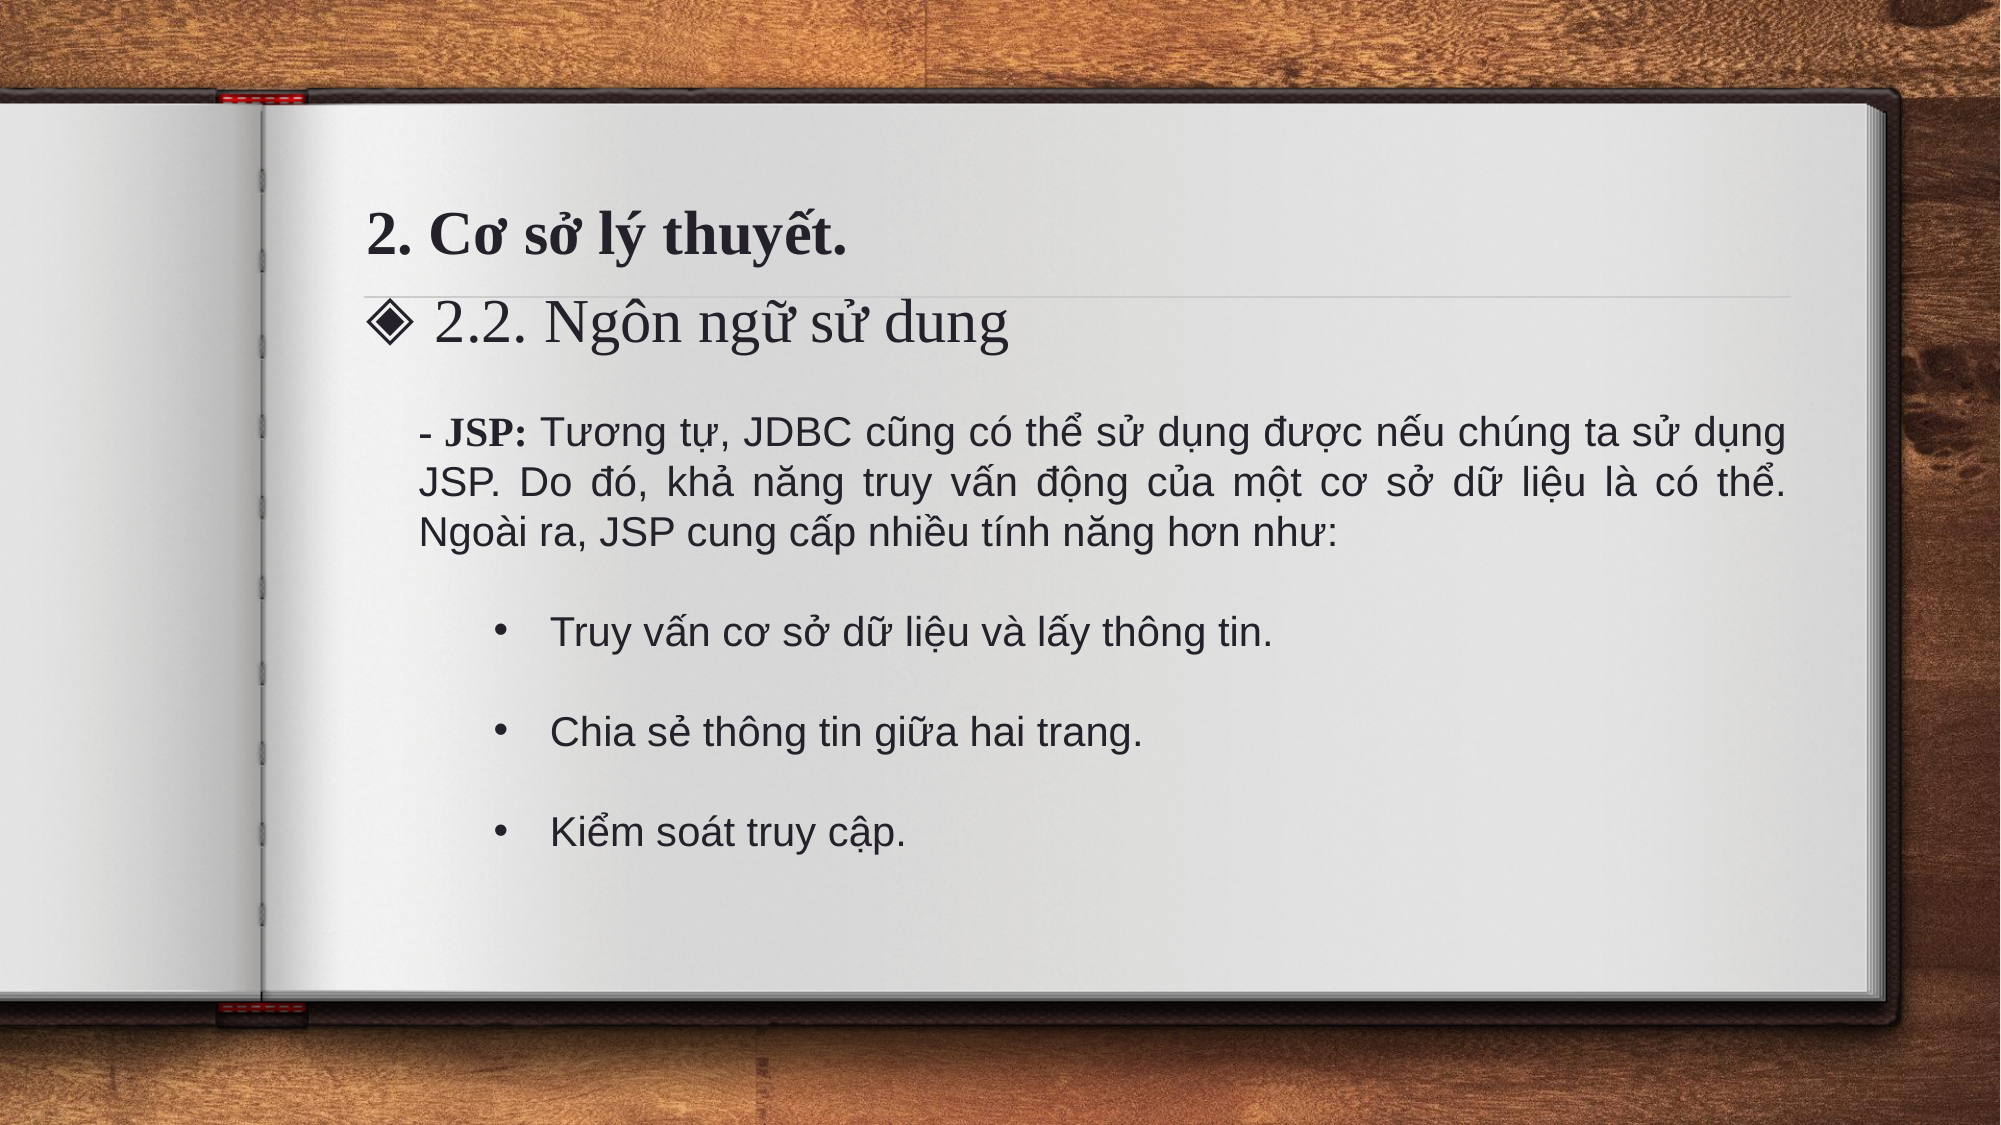

2. Cơ sở lý thuyết.
2.2. Ngôn ngữ sử dung
- JSP: Tương tự, JDBC cũng có thể sử dụng được nếu chúng ta sử dụng JSP. Do đó, khả năng truy vấn động của một cơ sở dữ liệu là có thể. Ngoài ra, JSP cung cấp nhiều tính năng hơn như:
Truy vấn cơ sở dữ liệu và lấy thông tin.
Chia sẻ thông tin giữa hai trang.
Kiểm soát truy cập.